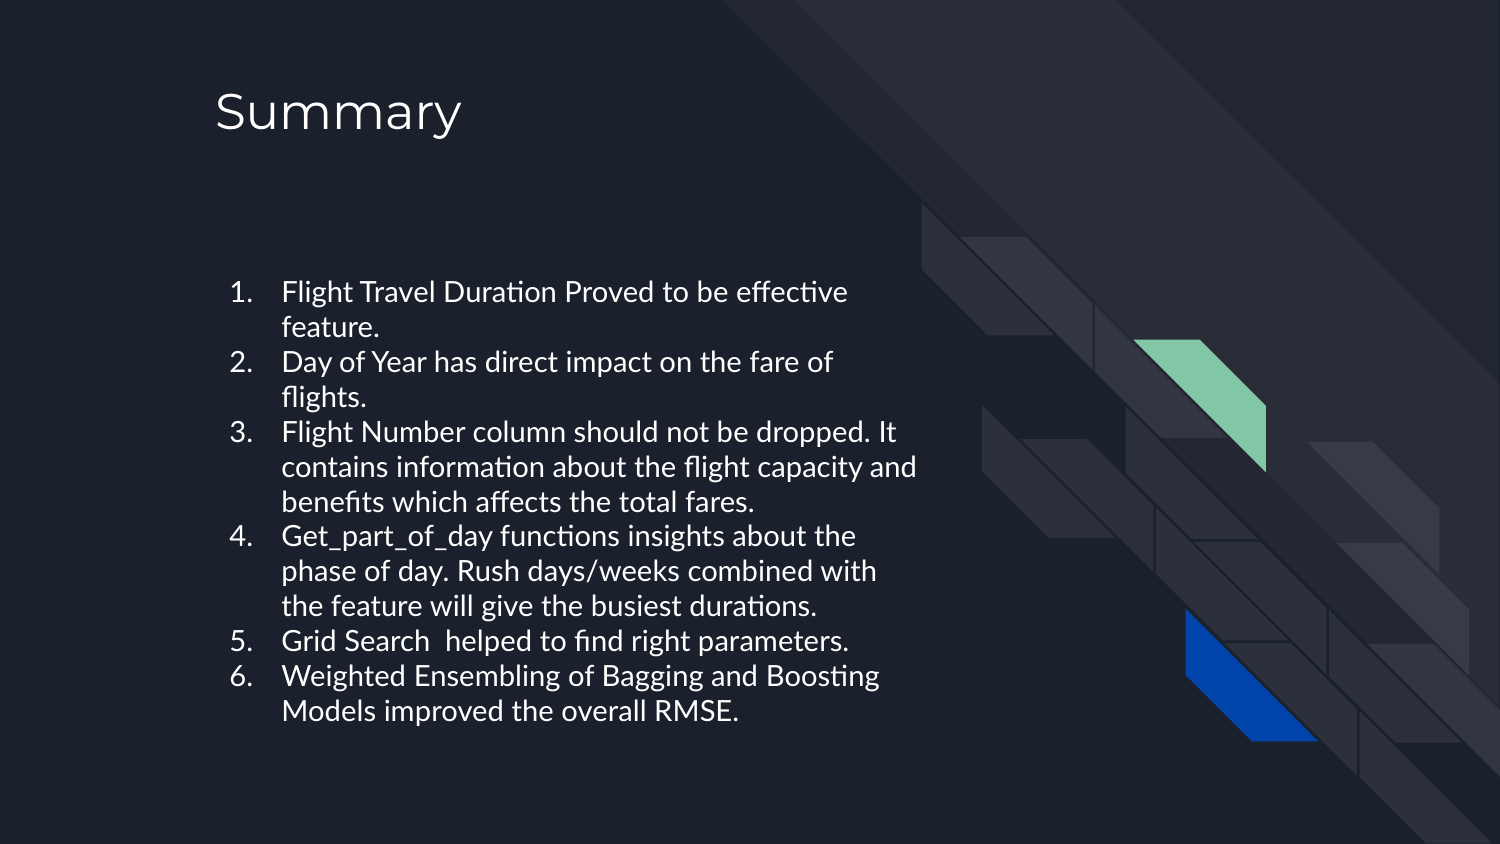

# Summary
Flight Travel Duration Proved to be effective feature.
Day of Year has direct impact on the fare of flights.
Flight Number column should not be dropped. It contains information about the flight capacity and benefits which affects the total fares.
Get_part_of_day functions insights about the phase of day. Rush days/weeks combined with the feature will give the busiest durations.
Grid Search  helped to find right parameters.
Weighted Ensembling of Bagging and Boosting Models improved the overall RMSE.